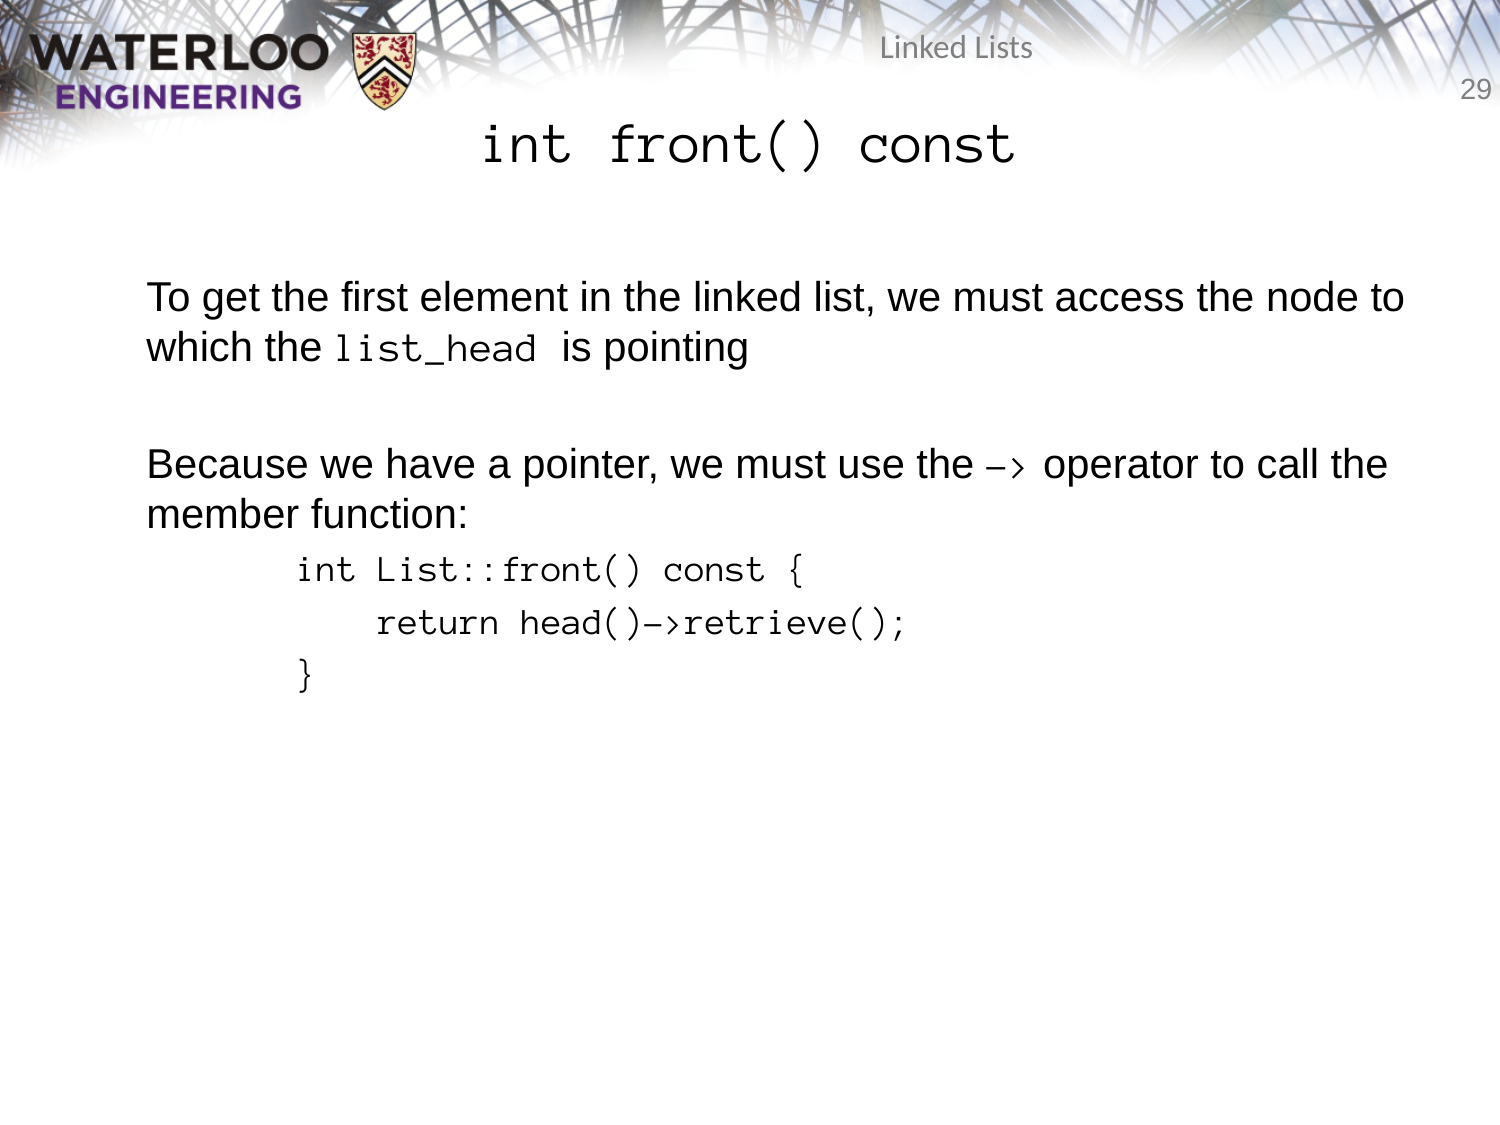

# int front() const
	To get the first element in the linked list, we must access the node to which the list_head is pointing

	Because we have a pointer, we must use the -> operator to call the member function:
		int List::front() const {
		    return head()->retrieve();
		}